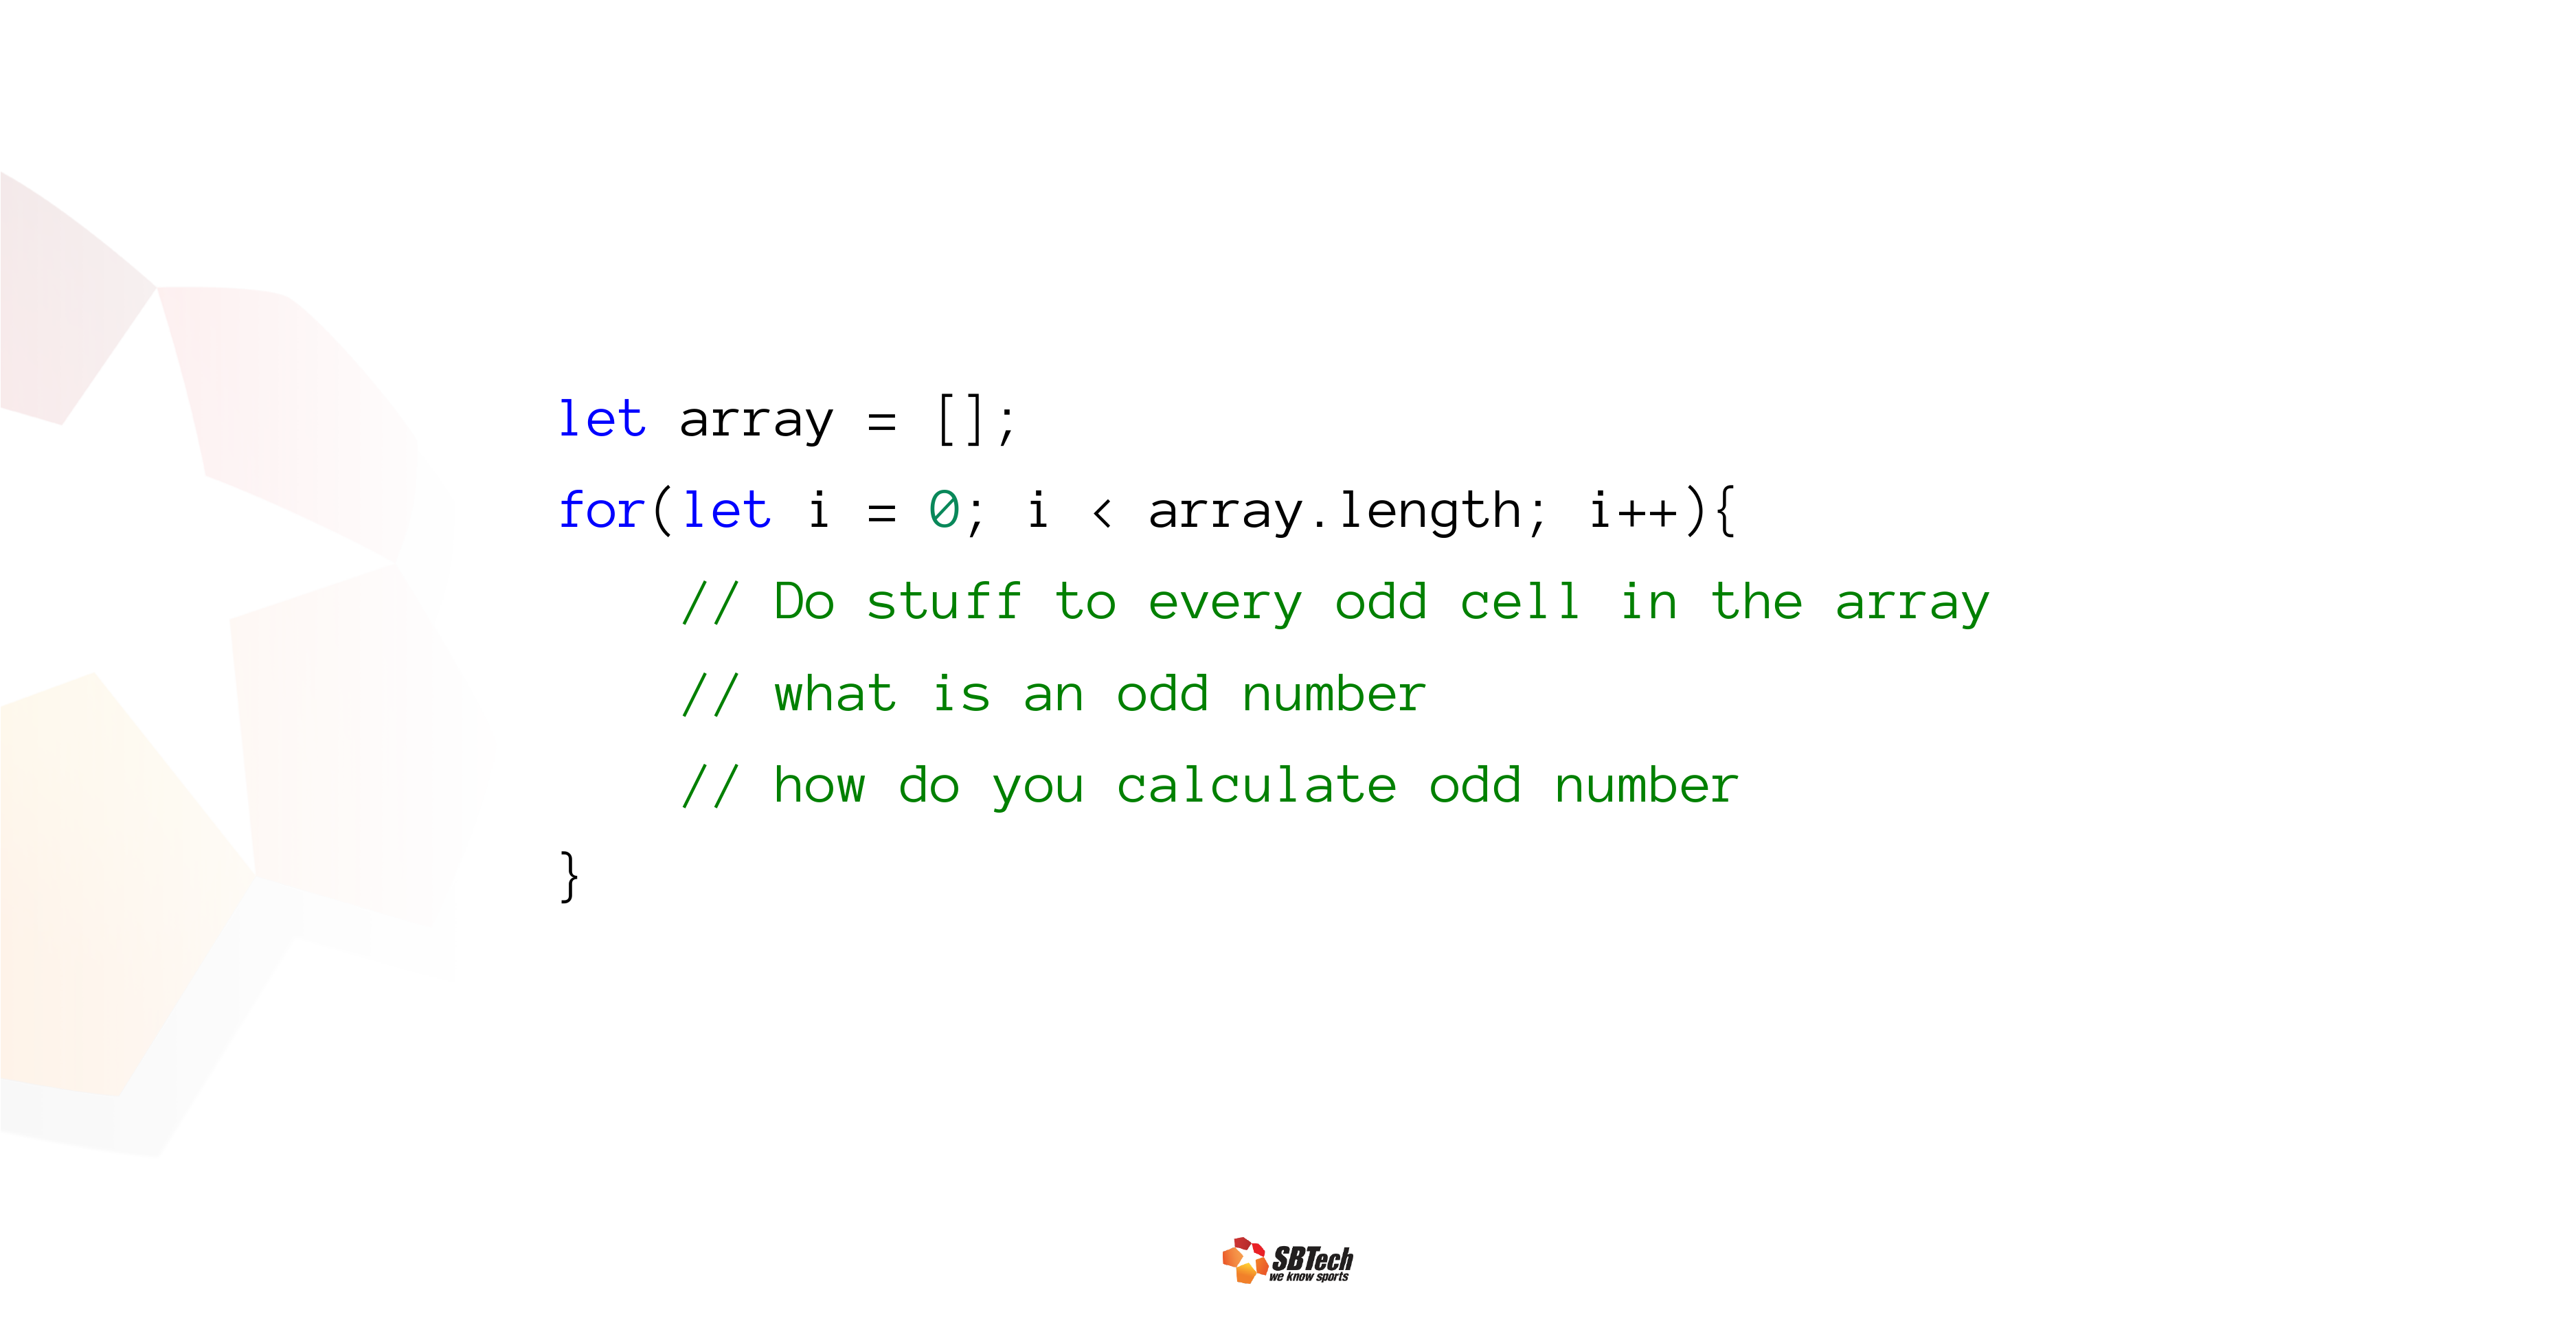

let array = [];
for(let i = 0; i < array.length; i++){
    // Do stuff to every odd cell in the array
    // what is an odd number
    // how do you calculate odd number
}